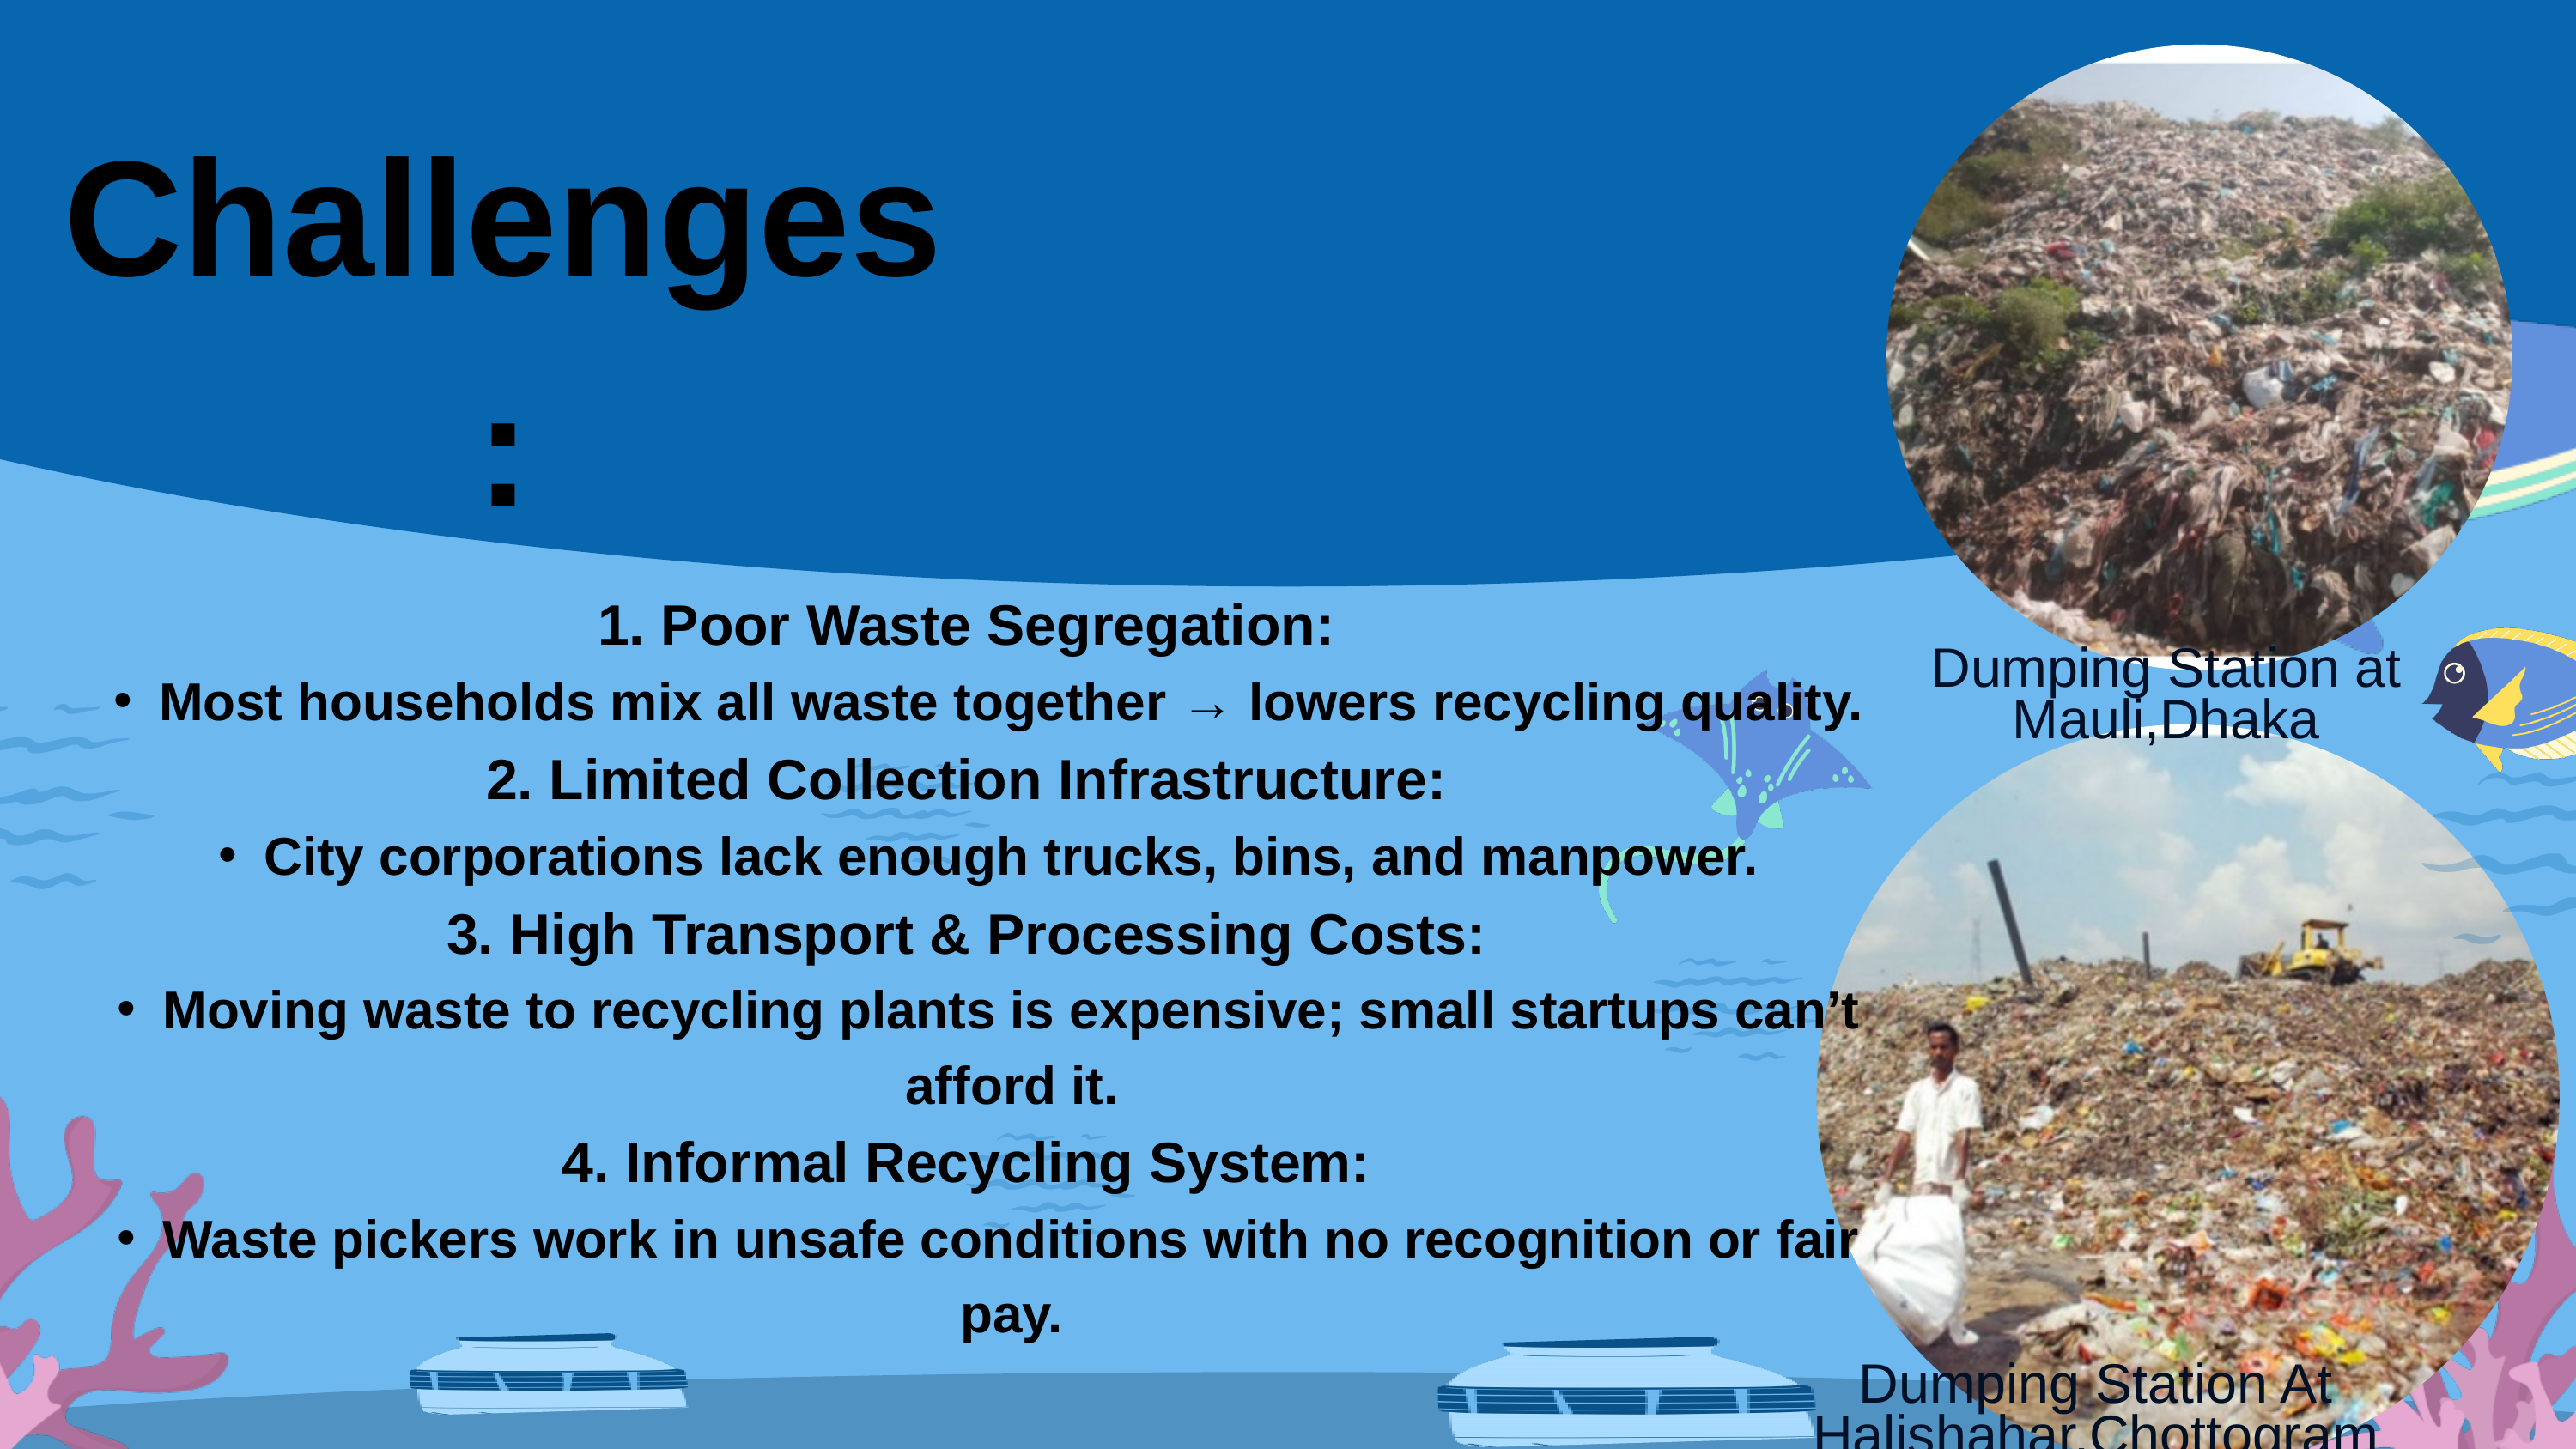

Challenges:

1. Poor Waste Segregation:
Most households mix all waste together → lowers recycling quality.
2. Limited Collection Infrastructure:
City corporations lack enough trucks, bins, and manpower.
3. High Transport & Processing Costs:
Moving waste to recycling plants is expensive; small startups can’t afford it.
4. Informal Recycling System:
Waste pickers work in unsafe conditions with no recognition or fair pay.

Dumping Station at Mauli,Dhaka

Develop recycling technology.

Dumping Station At Halishahar,Chottogram